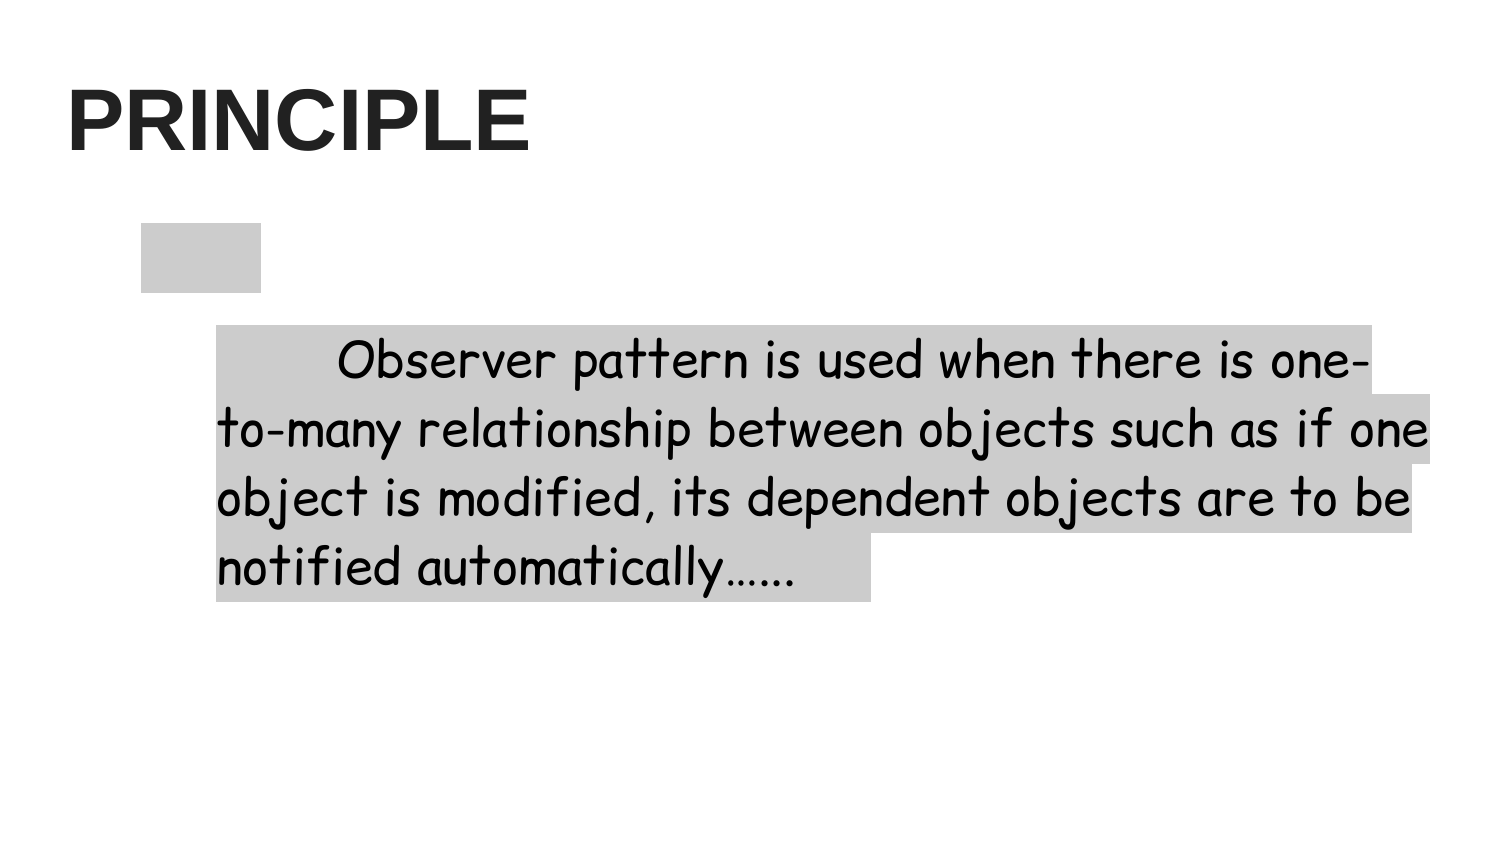

# PRINCIPLE

        Observer pattern is used when there is one-to-many relationship between objects such as if one object is modified, its dependent objects are to be notified automatically…...